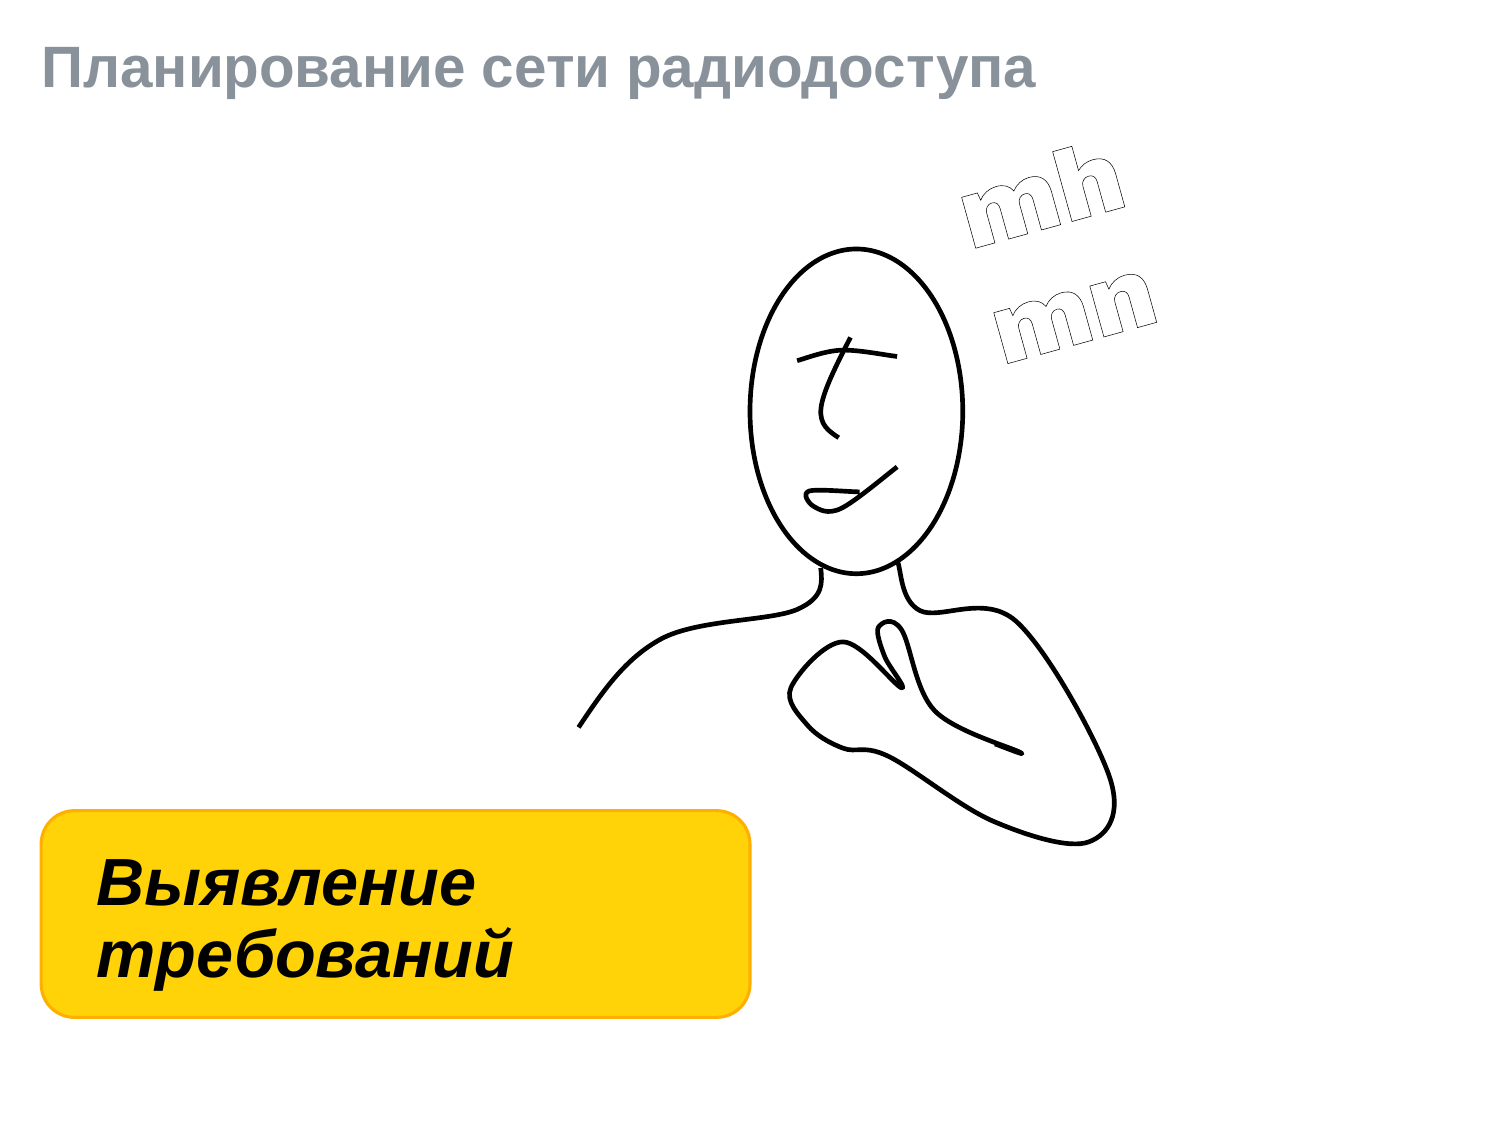

# Планирование сети радиодоступа
mhmn

Выявление требований